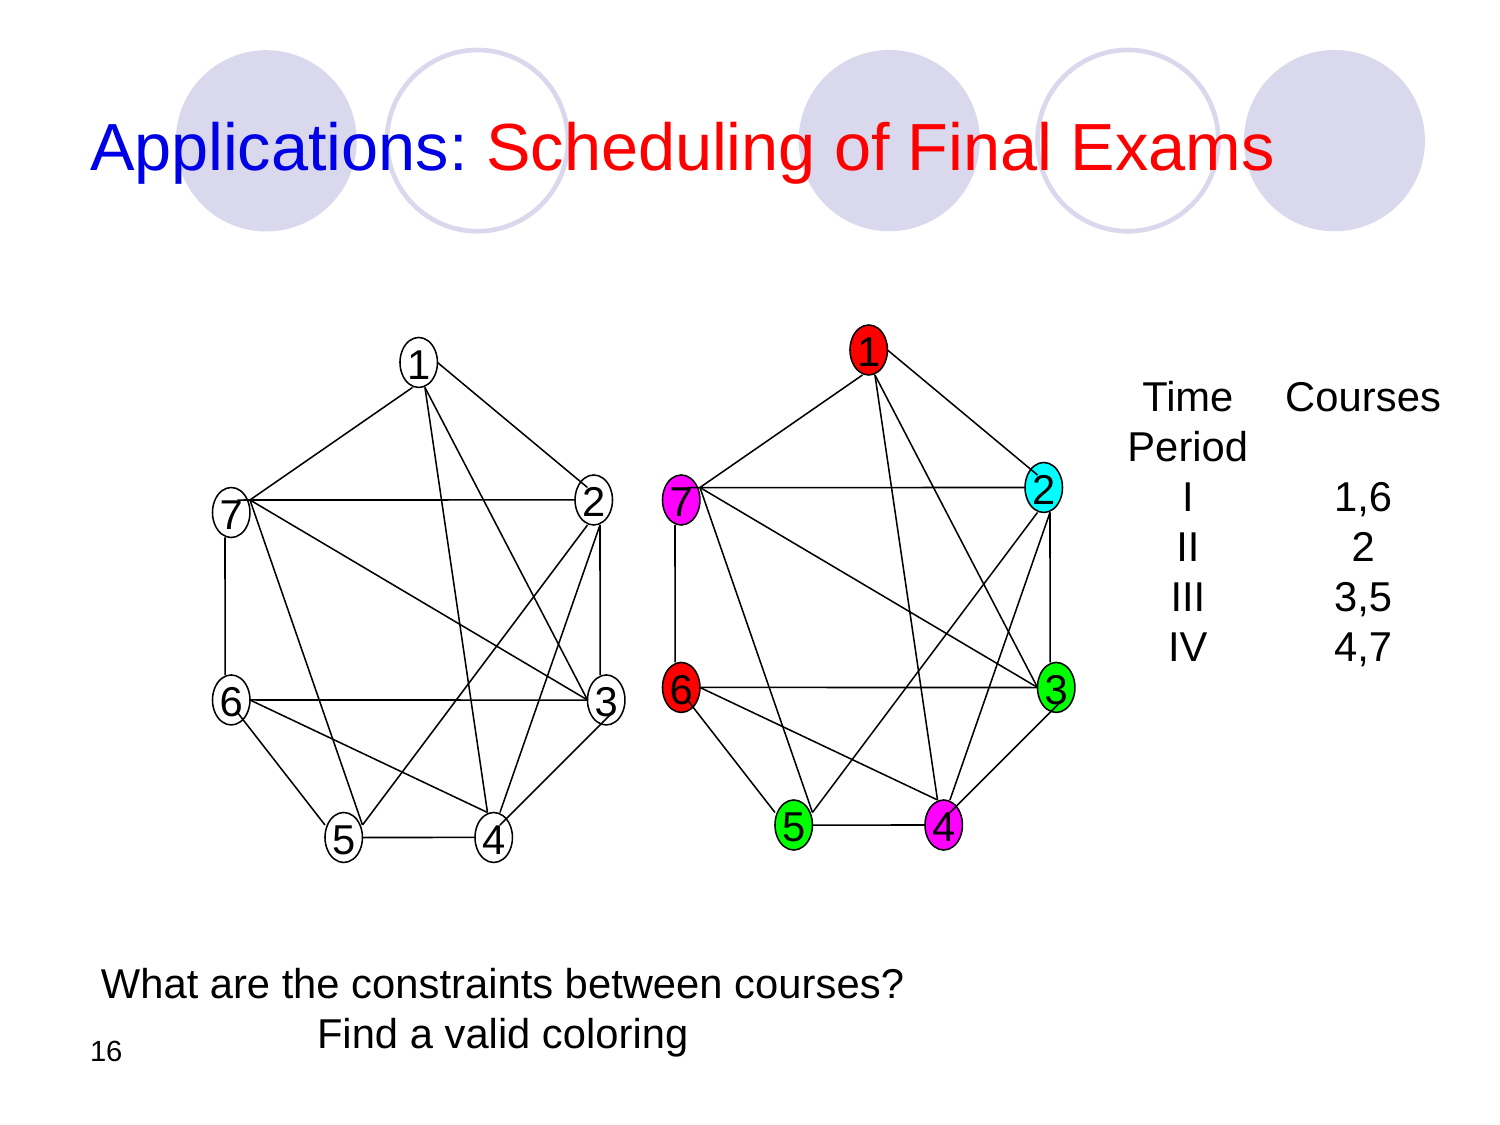

# Applications: Scheduling of Final Exams
1

2
7

6
3

5
4

1

Time
Period
I
II
III
IV
Courses

1,6
2
3,5
4,7

2
7

6
3

5
4

What are the constraints between courses?
Find a valid coloring
16